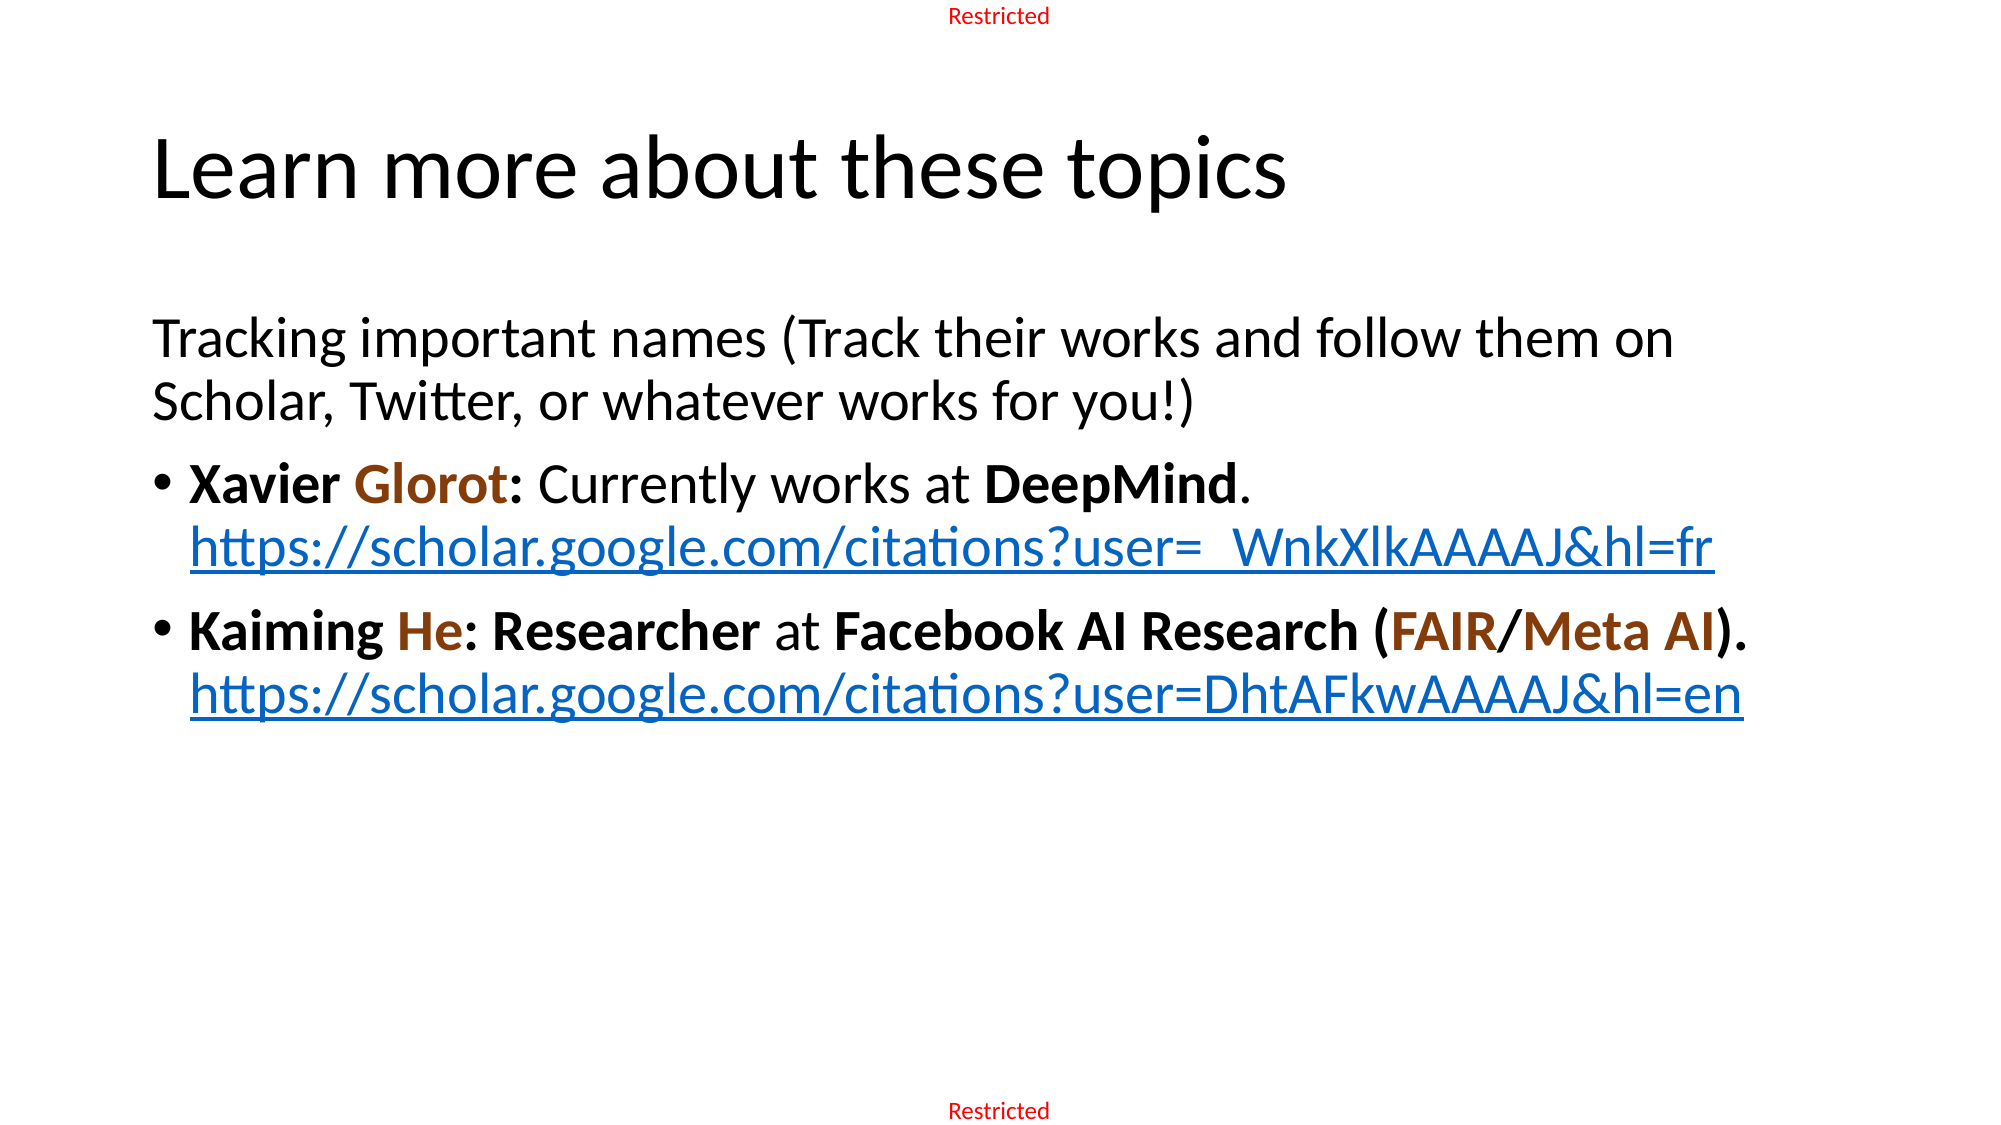

# Learn more about these topics
Tracking important names (Track their works and follow them on Scholar, Twitter, or whatever works for you!)
Xavier Glorot: Currently works at DeepMind.
https://scholar.google.com/citations?user=_WnkXlkAAAAJ&hl=fr
Kaiming He: Researcher at Facebook AI Research (FAIR/Meta AI).
https://scholar.google.com/citations?user=DhtAFkwAAAAJ&hl=en